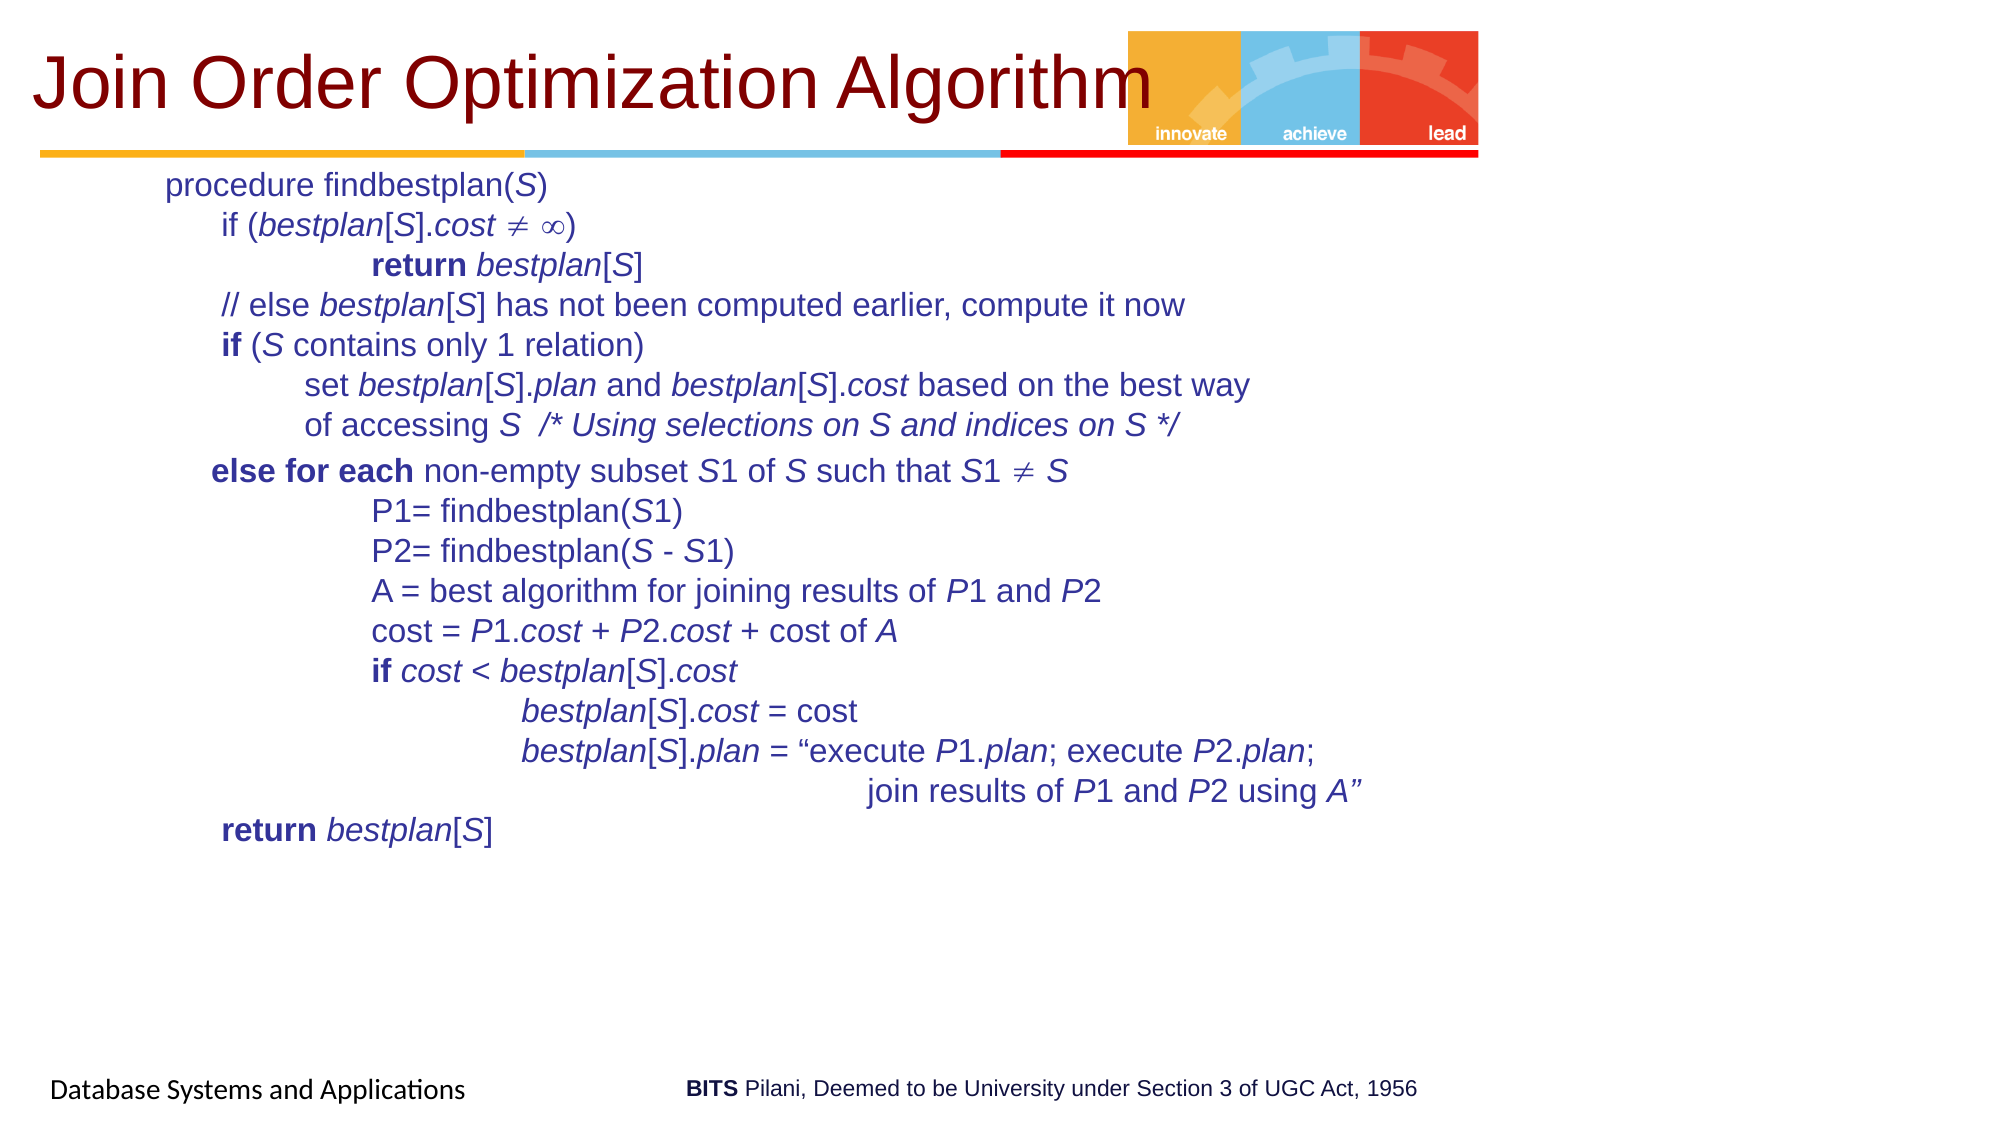

# Join Order Optimization Algorithm
procedure findbestplan(S)
if (bestplan[S].cost ≠ ∞)
	return bestplan[S]
// else bestplan[S] has not been computed earlier, compute it now
if (S contains only 1 relation)
         set bestplan[S].plan and bestplan[S].cost based on the best way
         of accessing S  /* Using selections on S and indices on S */
     else for each non-empty subset S1 of S such that S1 ≠ S
	P1= findbestplan(S1)
	P2= findbestplan(S - S1)
	A = best algorithm for joining results of P1 and P2
	cost = P1.cost + P2.cost + cost of A
	if cost < bestplan[S].cost
 		bestplan[S].cost = cost
		bestplan[S].plan = “execute P1.plan; execute P2.plan;
				     join results of P1 and P2 using A”
return bestplan[S]